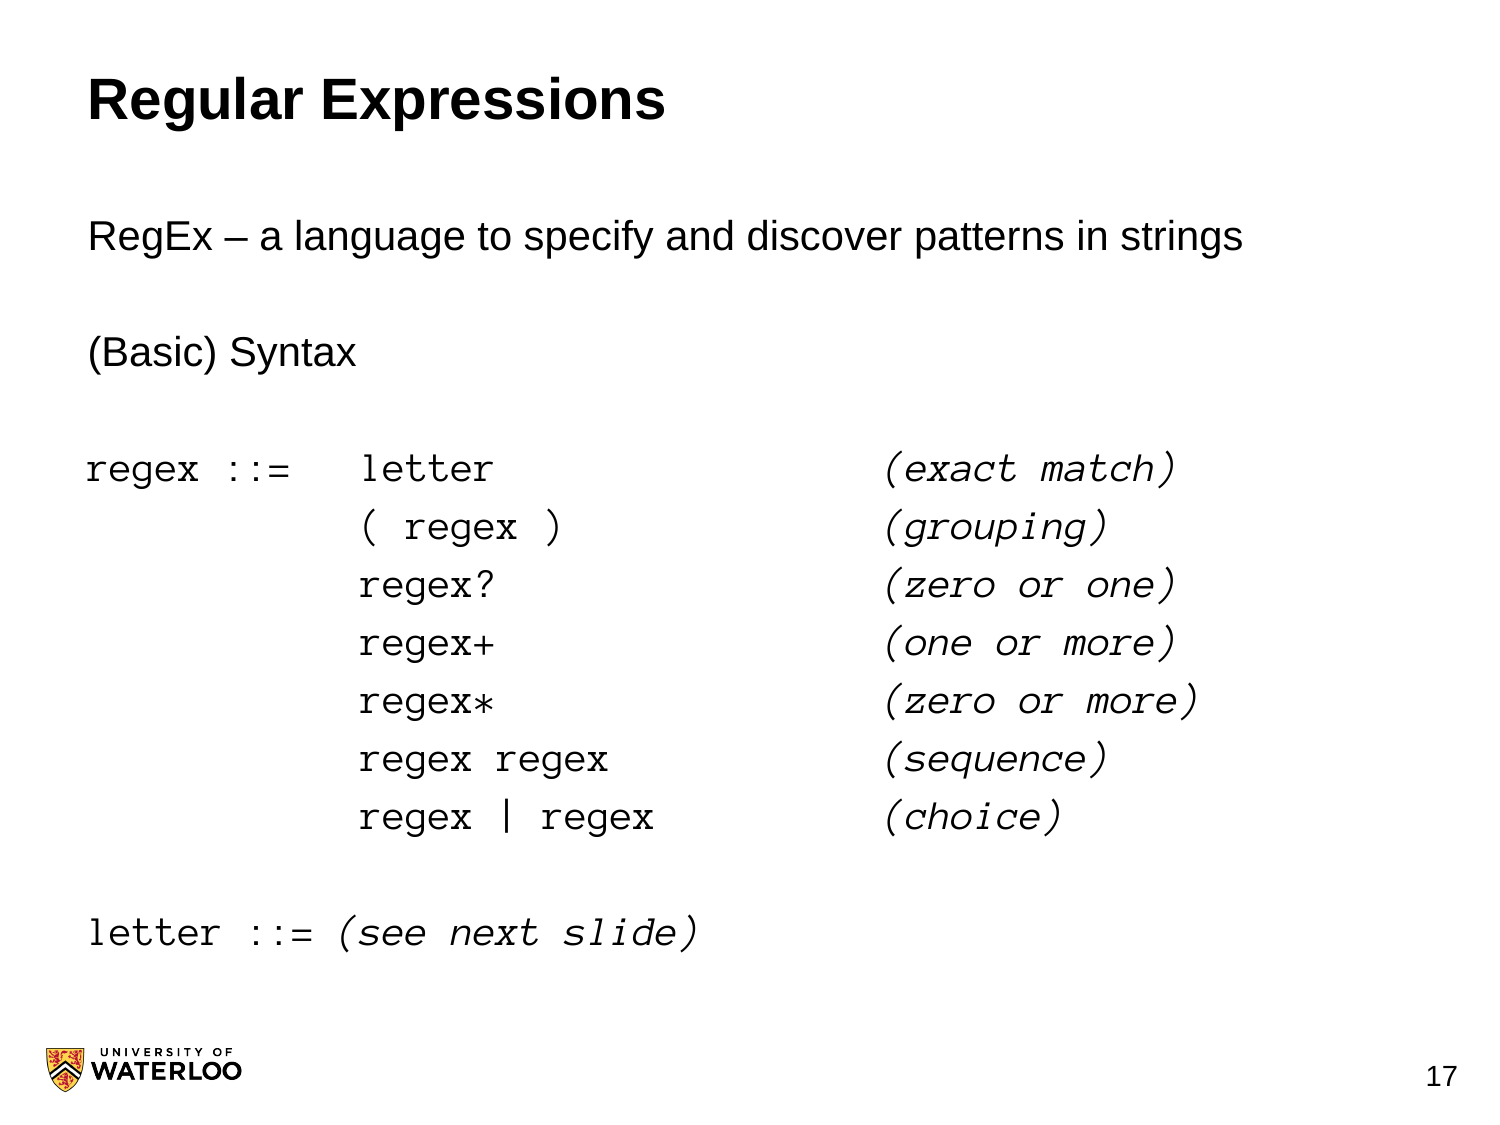

# Regular Expressions
RegEx – a language to specify and discover patterns in strings

(Basic) Syntax

regex ::=   letter                 (exact match)
            ( regex )              (grouping)
            regex?                 (zero or one)
            regex+                 (one or more)
            regex*                 (zero or more)
            regex regex            (sequence)
            regex | regex          (choice)

letter ::= (see next slide)